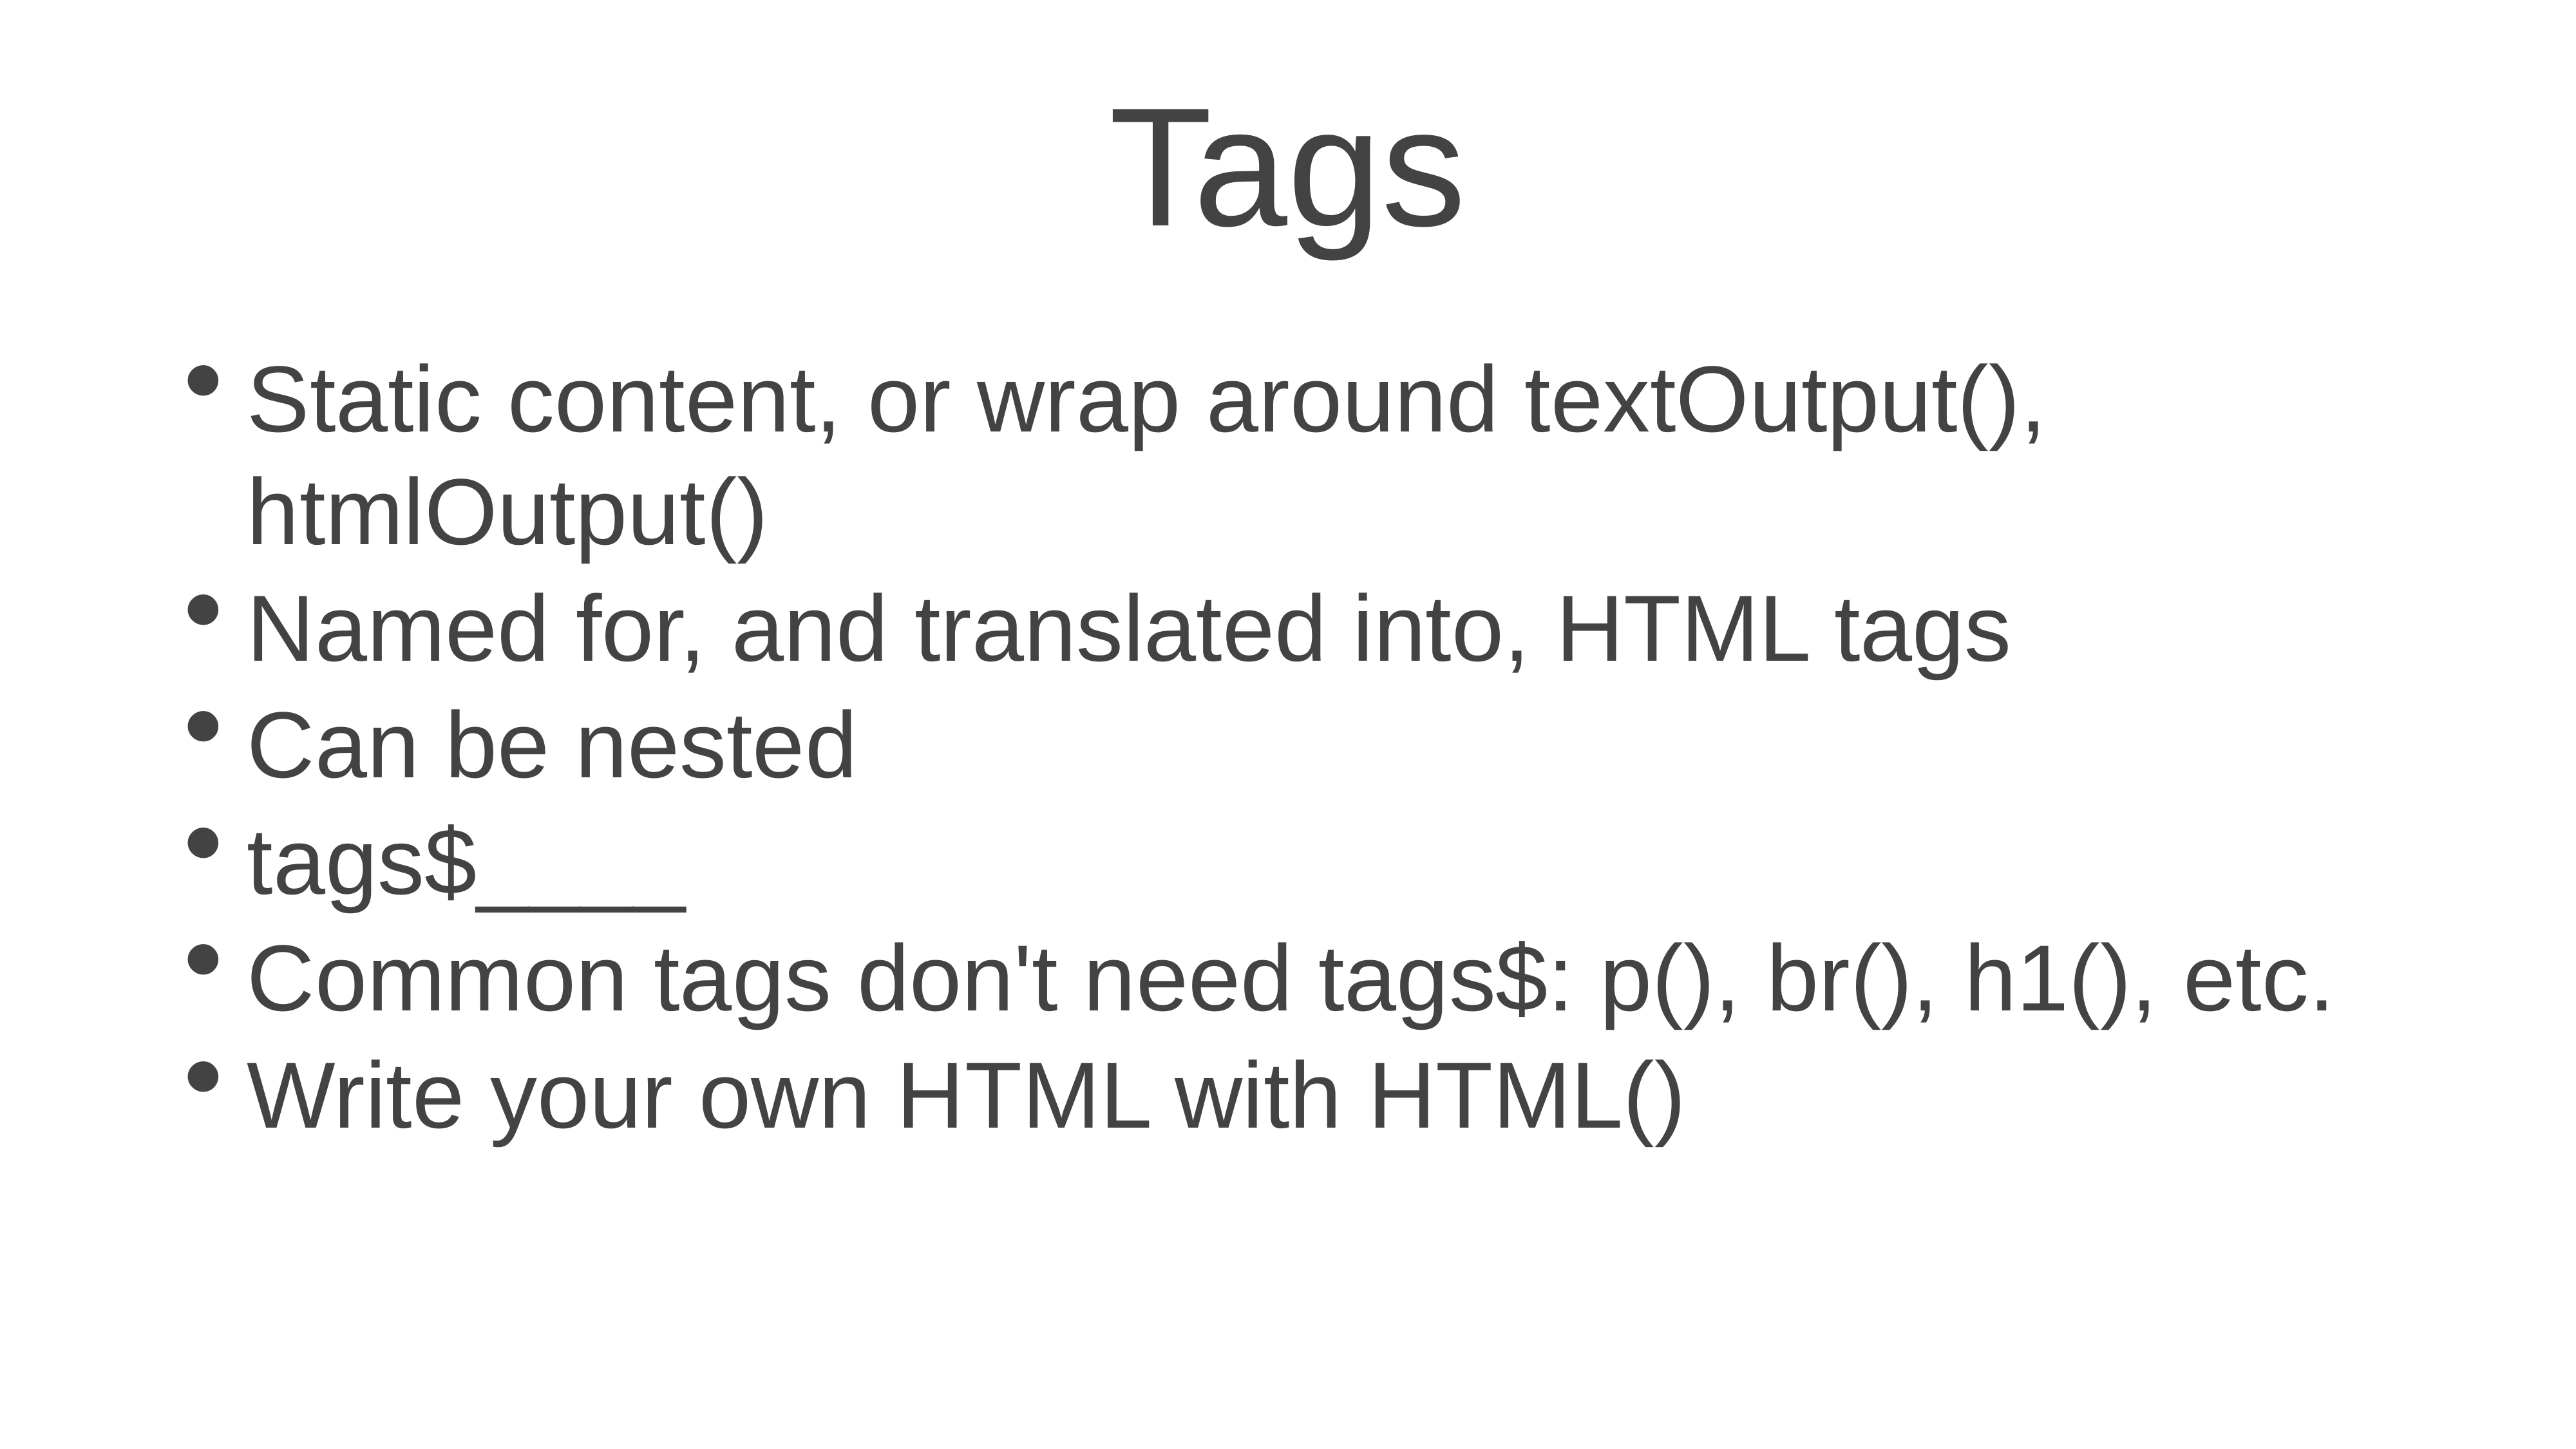

# Tags
Static content, or wrap around textOutput(), htmlOutput()
Named for, and translated into, HTML tags
Can be nested
tags$____
Common tags don't need tags$: p(), br(), h1(), etc.
Write your own HTML with HTML()